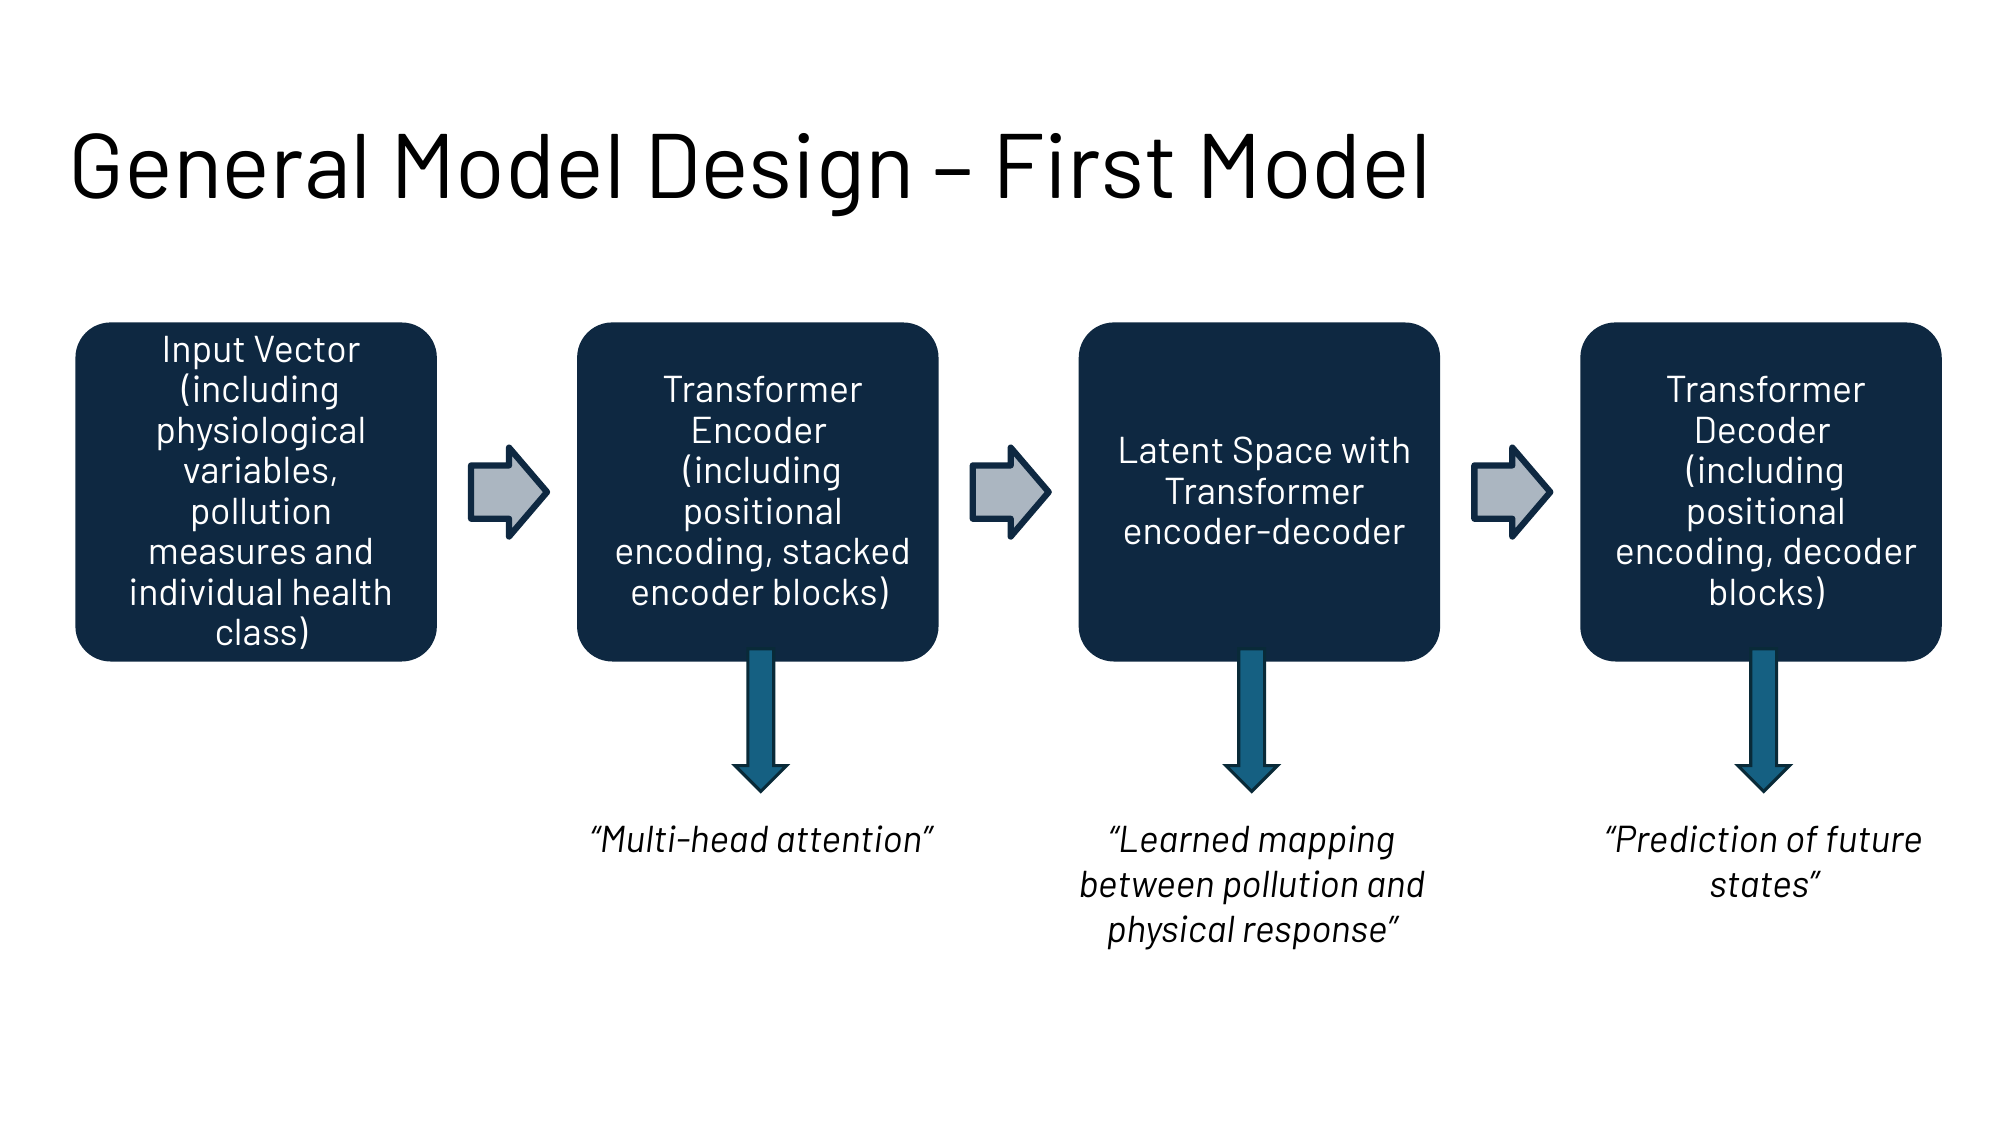

Input Vector (including physiological variables, pollution measures and individual health class)

Transformer Encoder  (including positional encoding, stacked encoder blocks)

Latent Space with Transformer encoder-decoder

Transformer Decoder  (including positional encoding, decoder blocks)
# General Model Design – First Model

“Multi-head attention”
“Learned mapping between pollution and physical response”
“Prediction of future states”